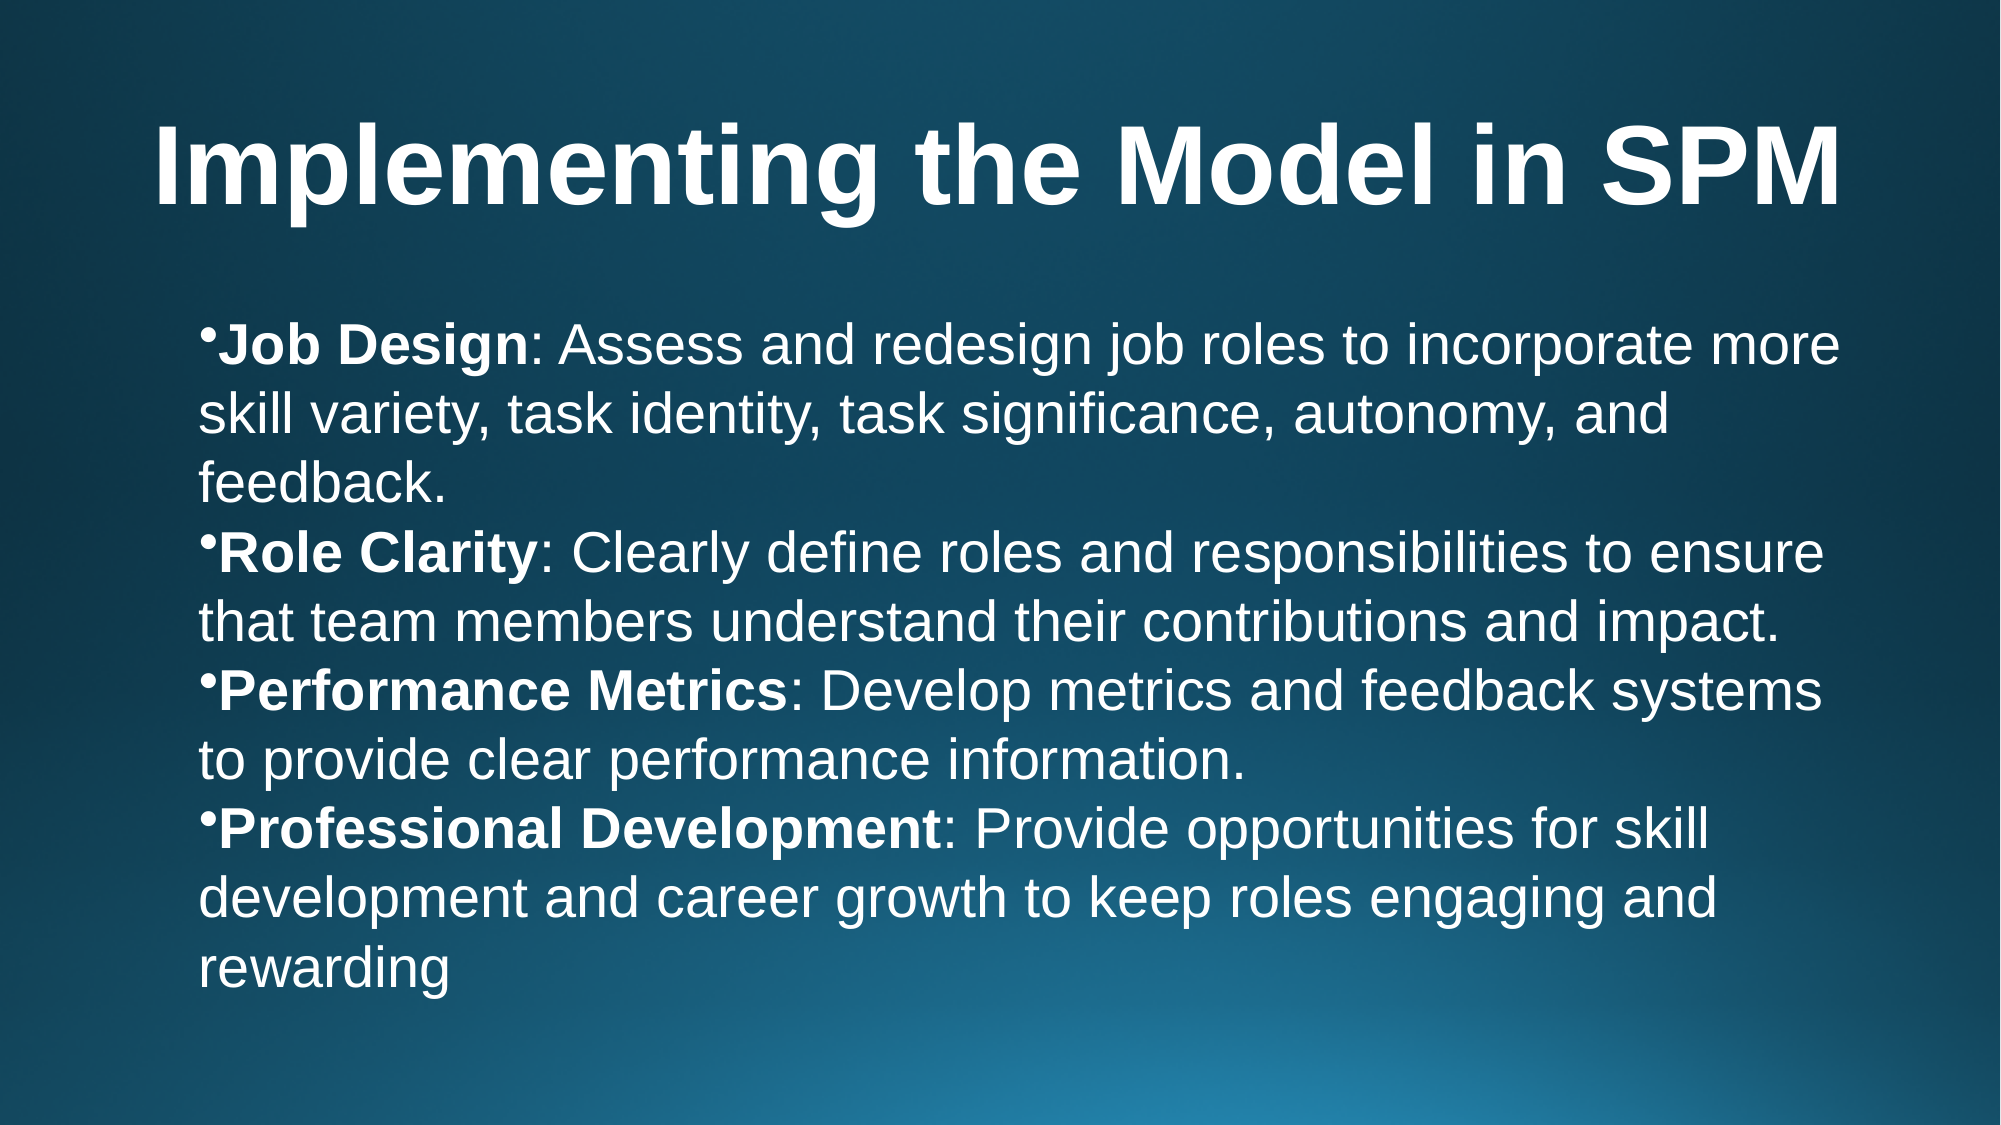

# Implementing the Model in SPM
Job Design: Assess and redesign job roles to incorporate more skill variety, task identity, task significance, autonomy, and feedback.
Role Clarity: Clearly define roles and responsibilities to ensure that team members understand their contributions and impact.
Performance Metrics: Develop metrics and feedback systems to provide clear performance information.
Professional Development: Provide opportunities for skill development and career growth to keep roles engaging and rewarding